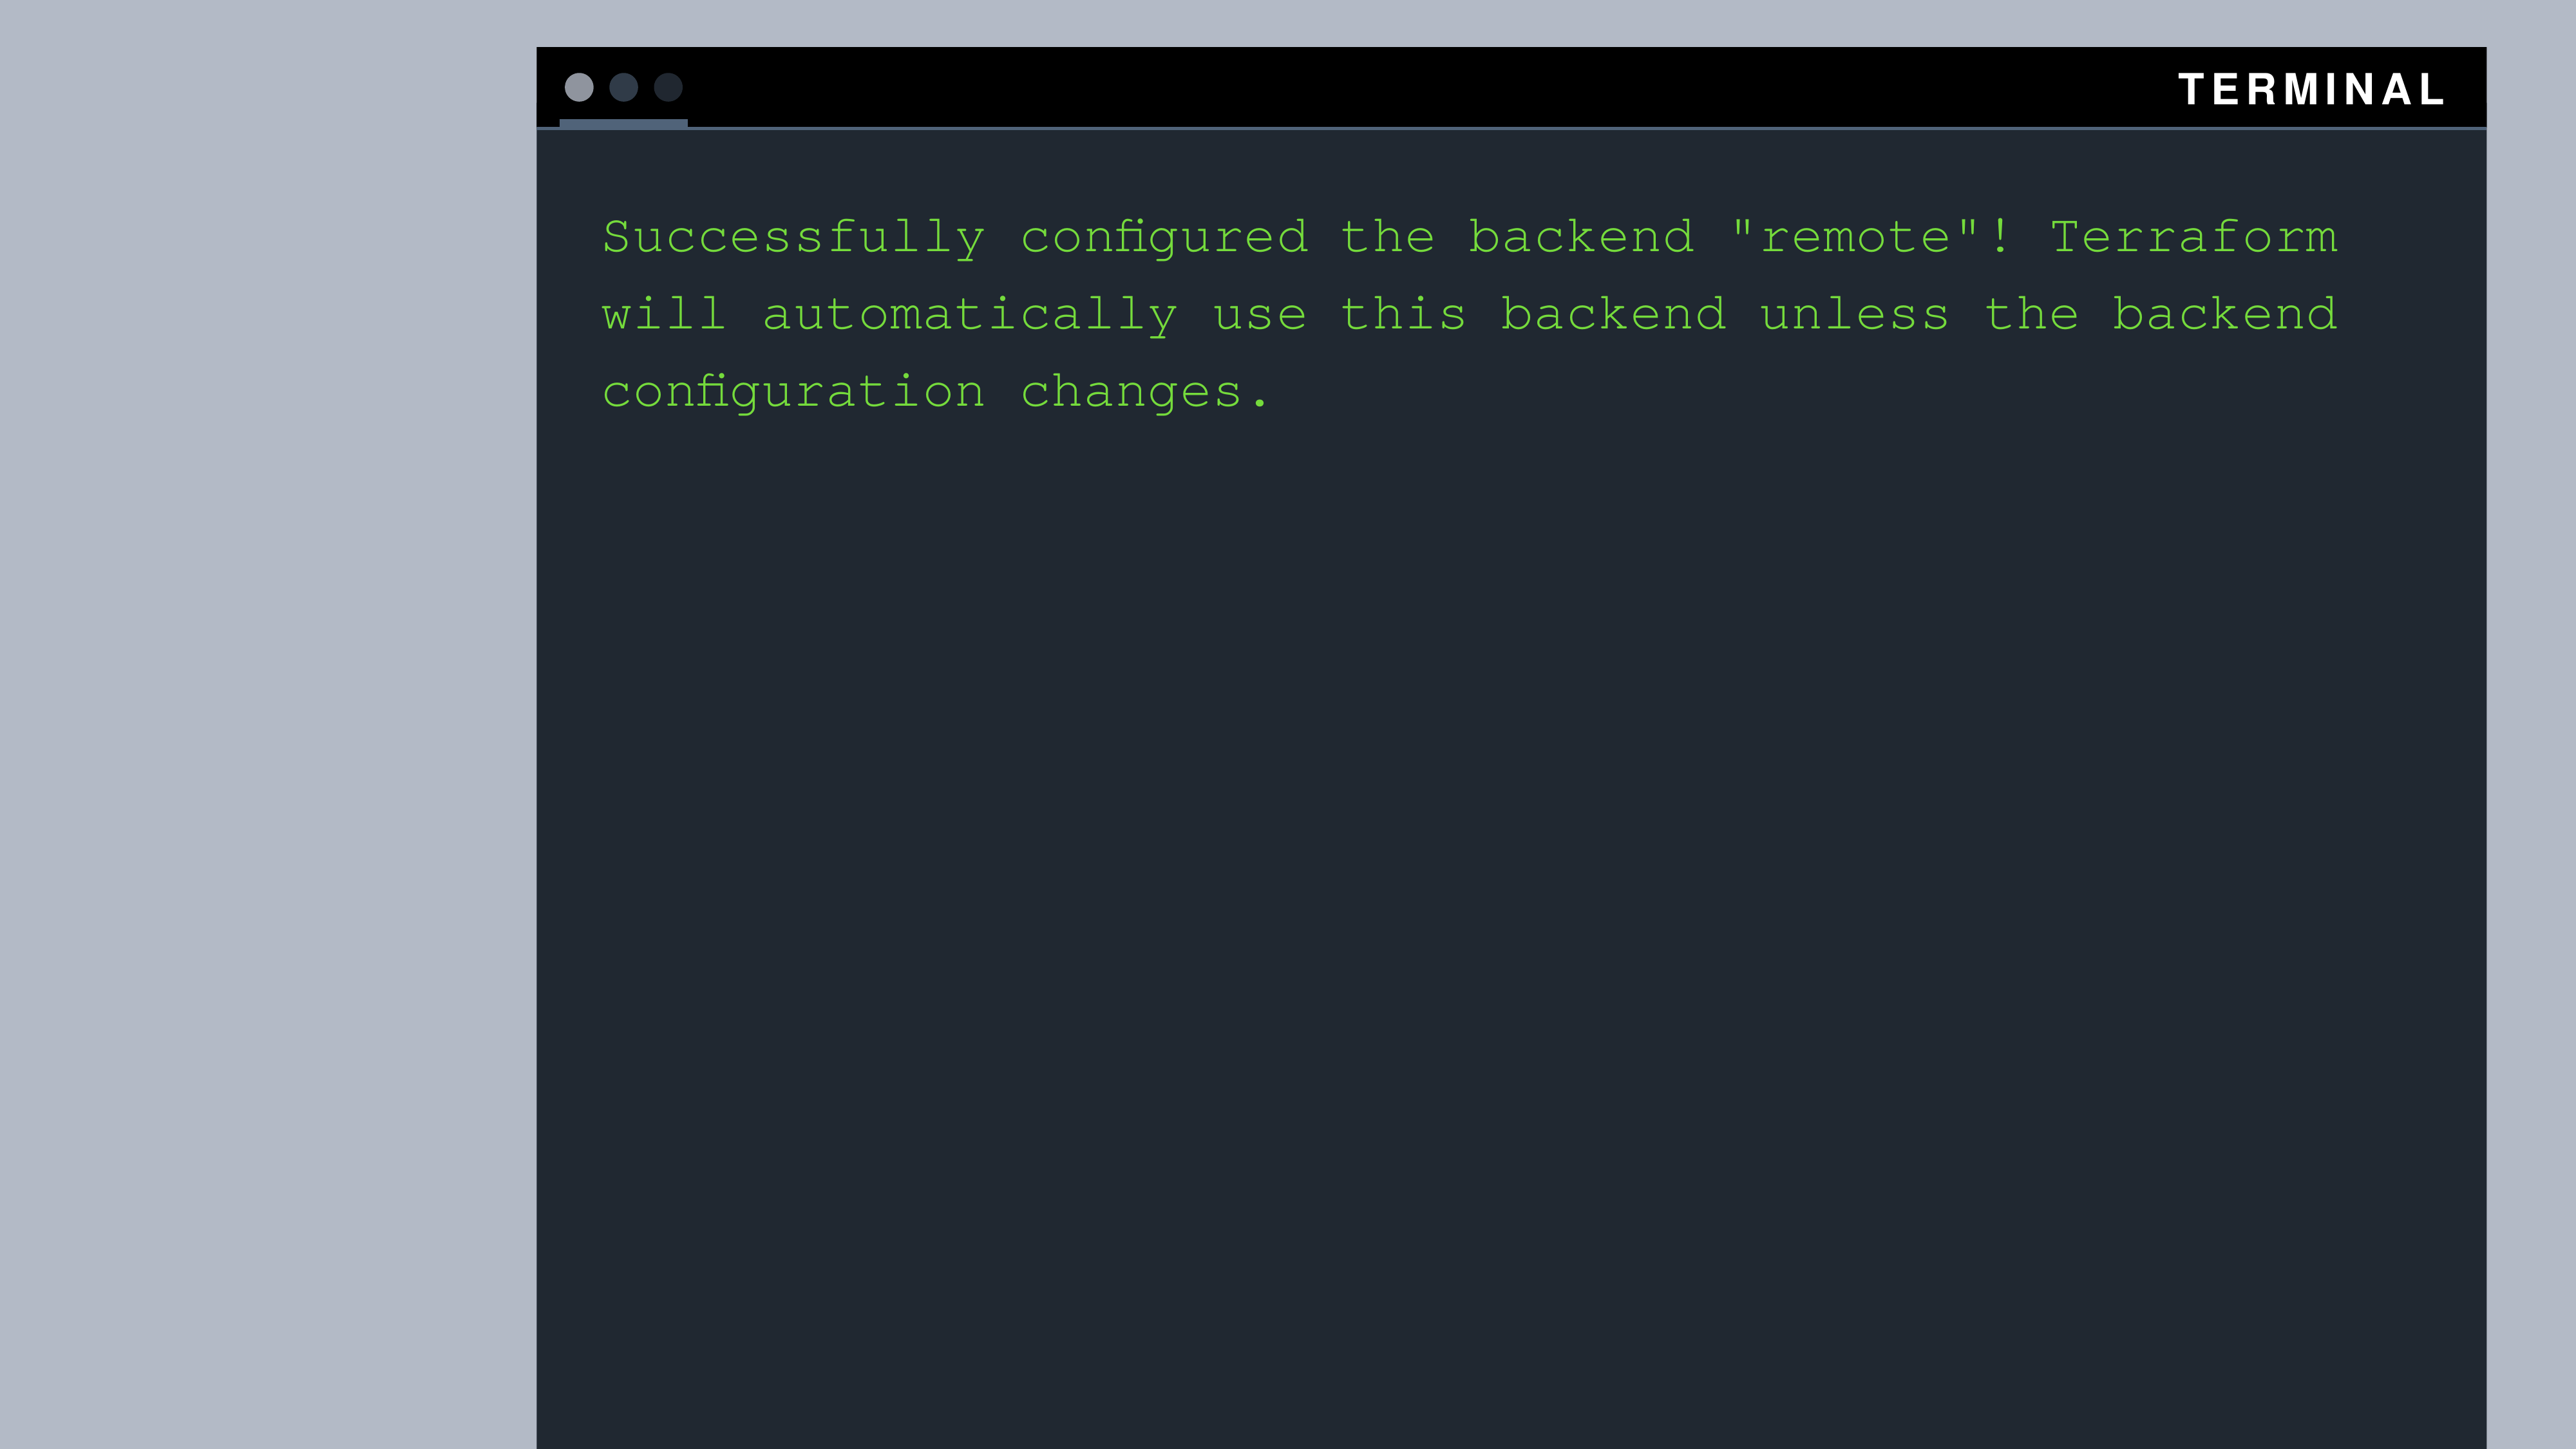

Successfully configured the backend "remote"! Terraform will automatically use this backend unless the backend configuration changes.
270